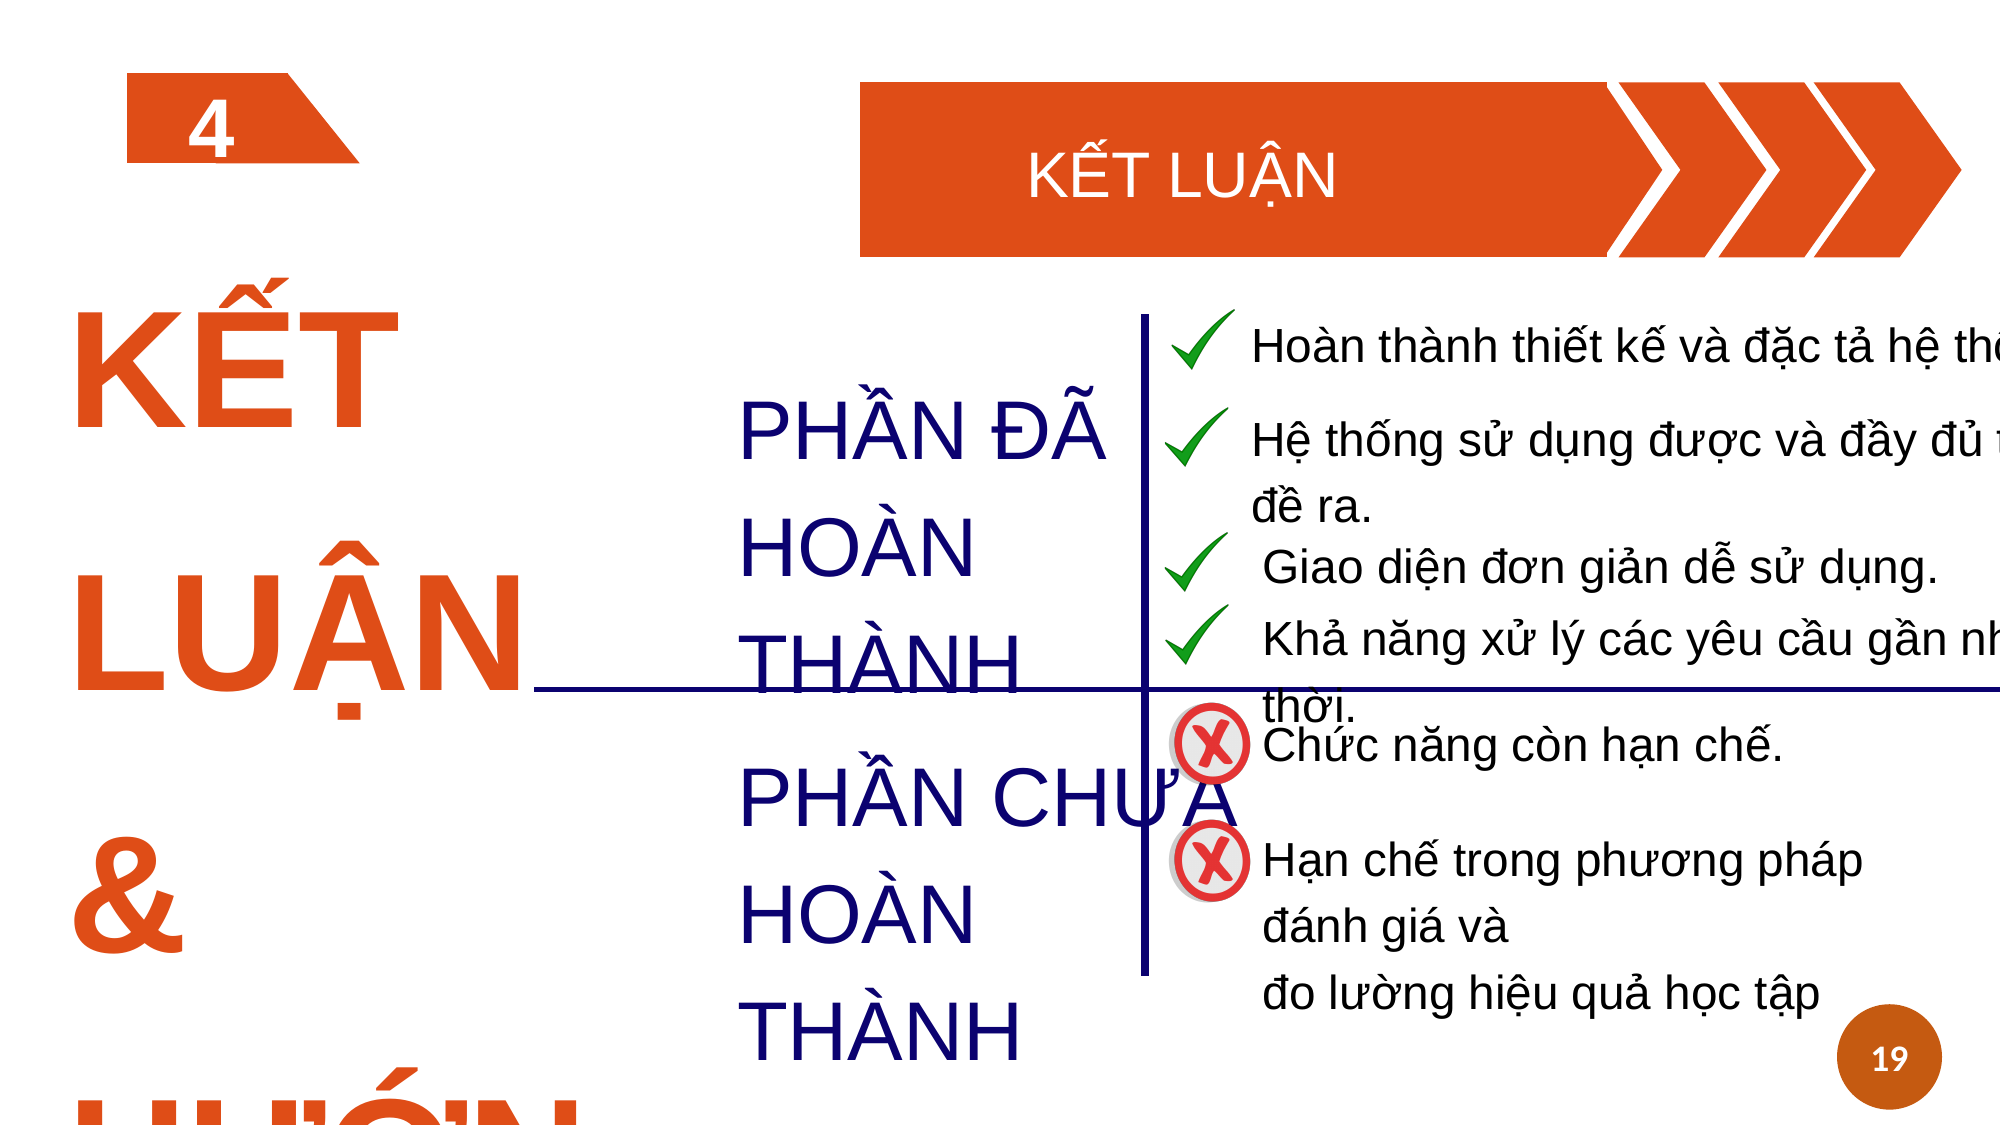

4

KẾT LUẬN
KẾT LUẬN
& HƯỚNG
PHÁT TRIỂN

Hoàn thành thiết kế và đặc tả hệ thống.

PHẦN ĐÃ
HOÀN THÀNH
Hệ thống sử dụng được và đầy đủ tính năng
đề ra.

Giao diện đơn giản dễ sử dụng.

Khả năng xử lý các yêu cầu gần như tức thời.

Chức năng còn hạn chế.
PHẦN CHƯA
HOÀN THÀNH

Hạn chế trong phương pháp đánh giá và
đo lường hiệu quả học tập
19